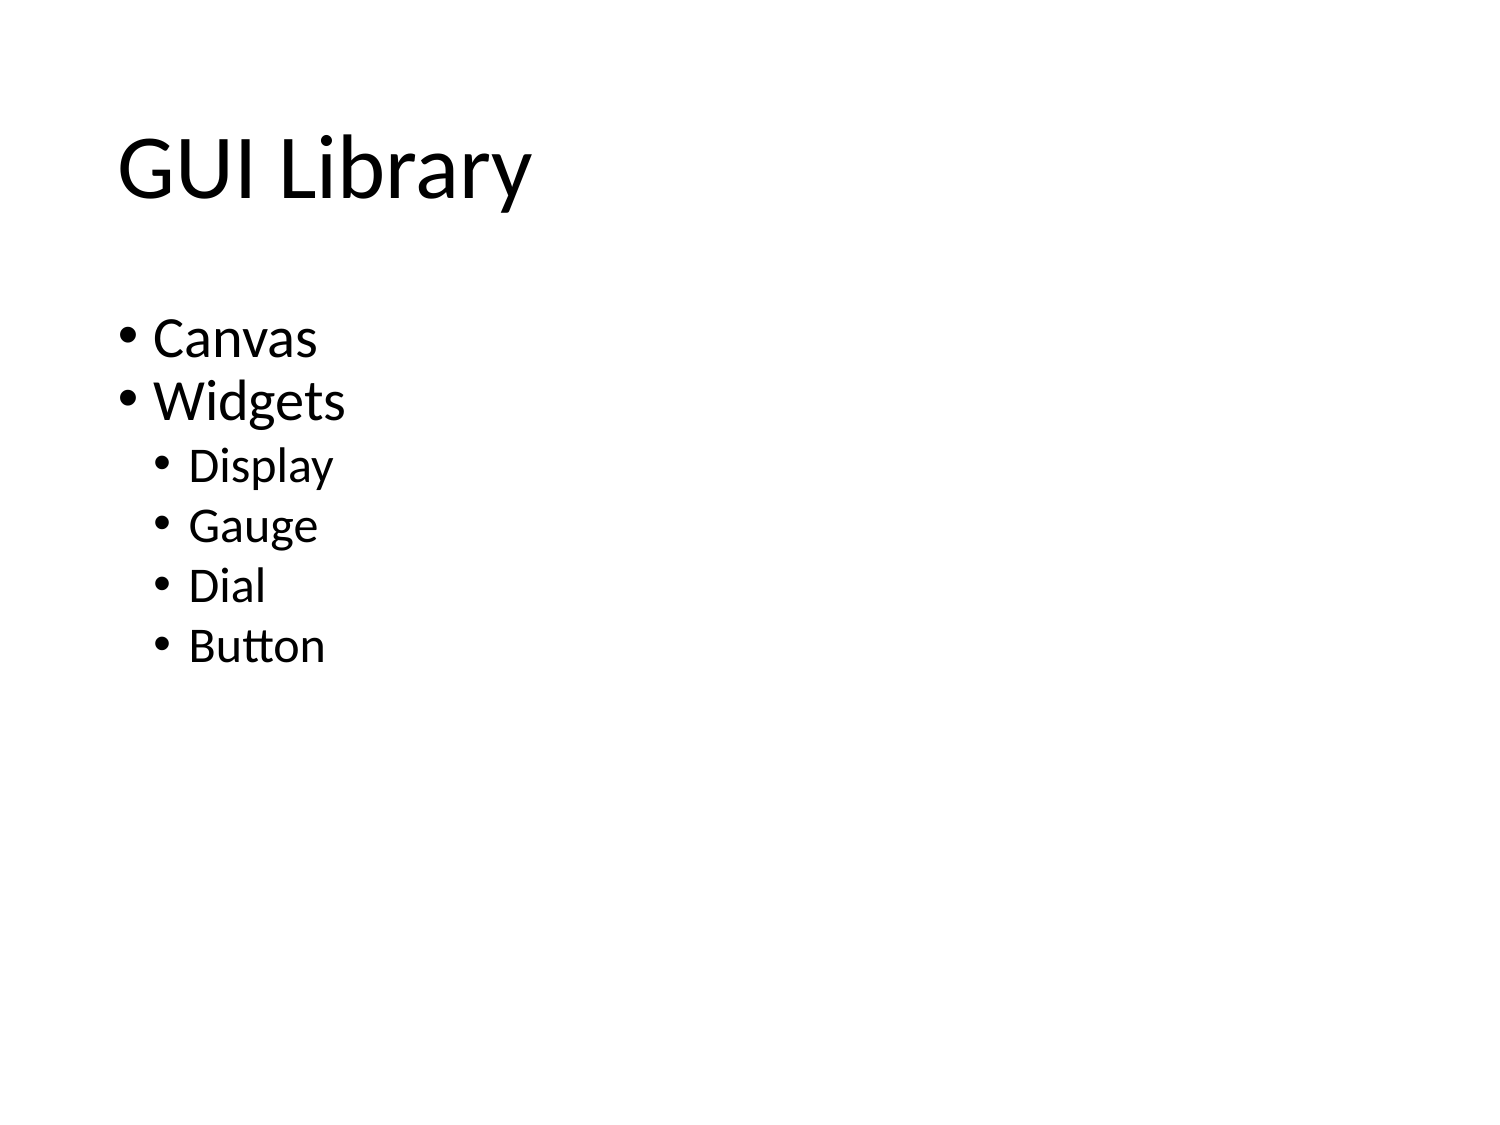

GUI Library
Canvas
Widgets
Display
Gauge
Dial
Button